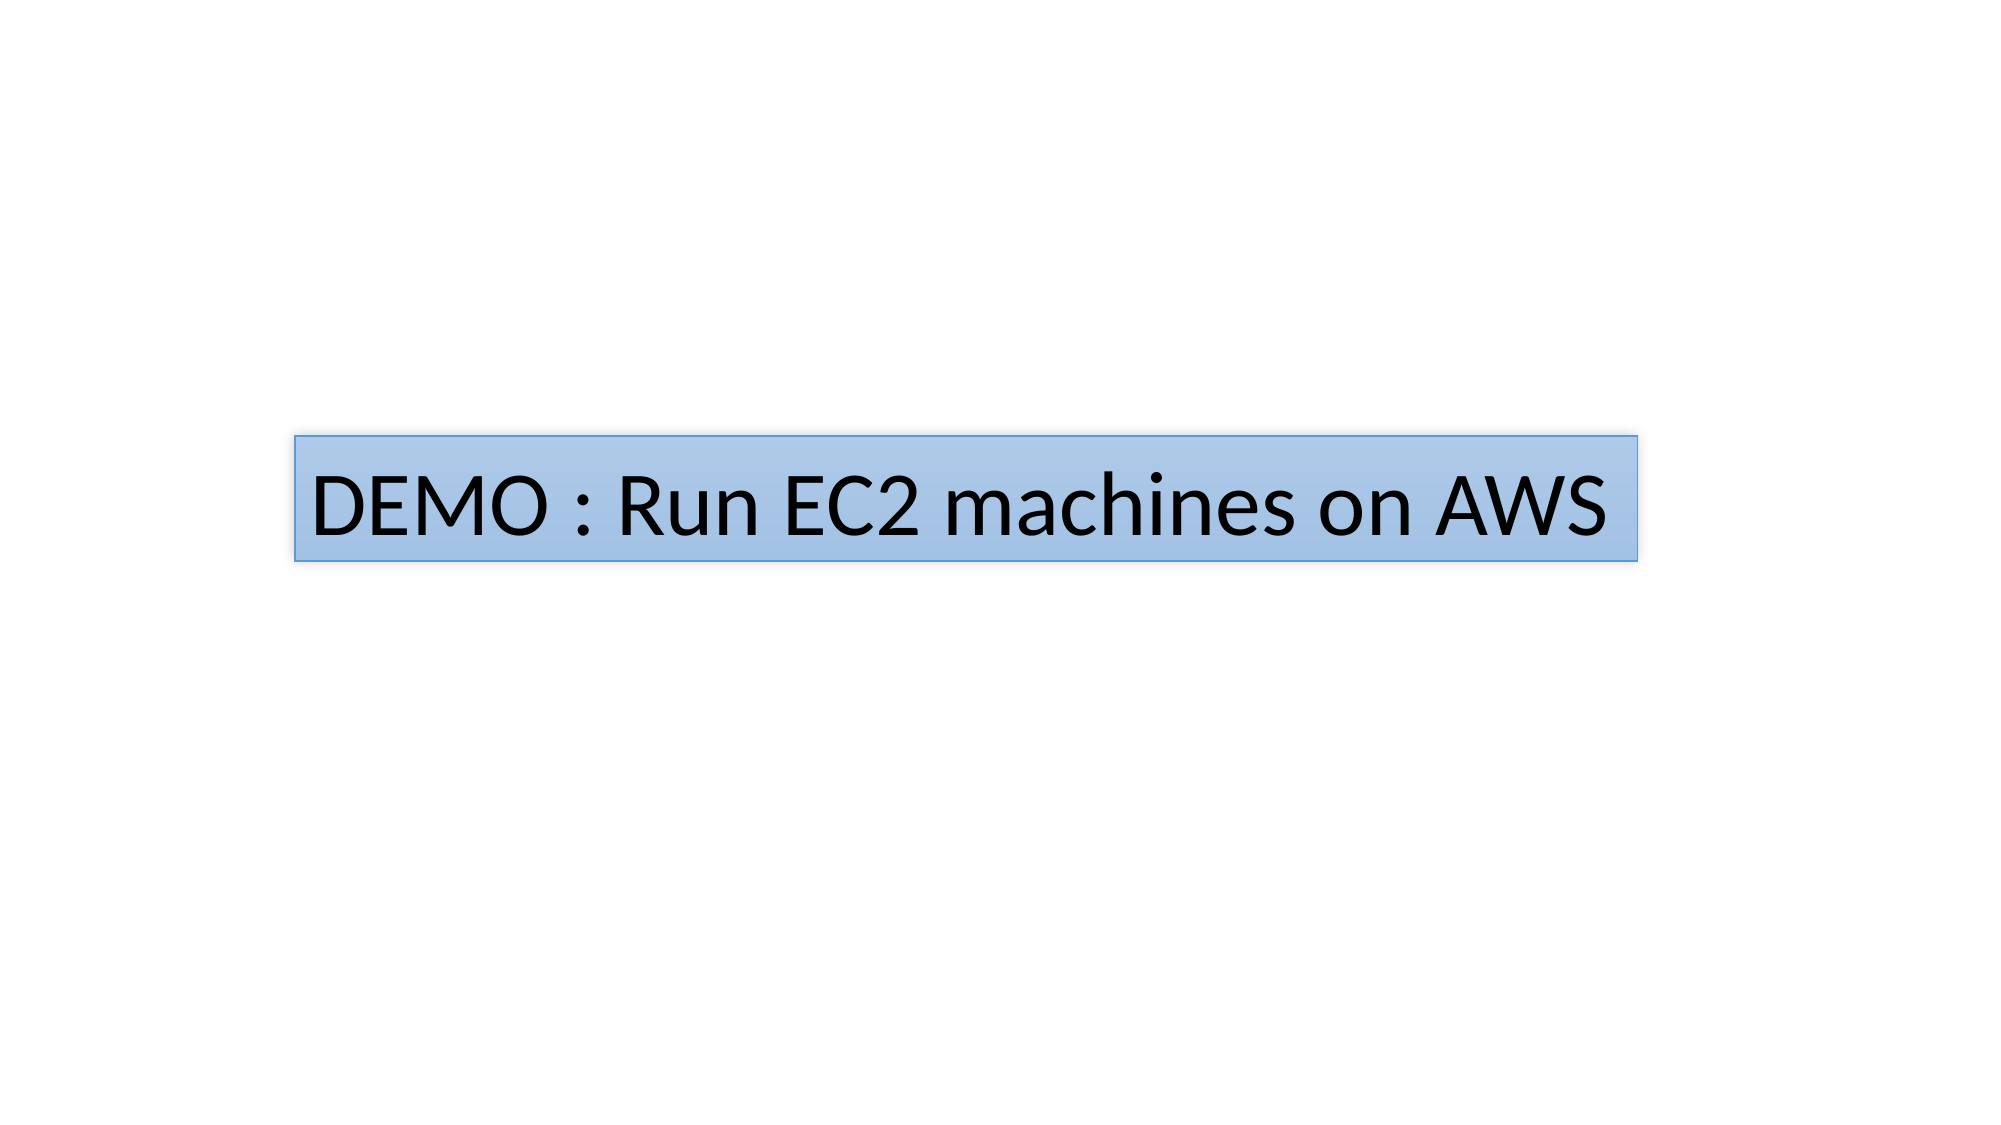

DEMO : Run EC2 machines on AWS